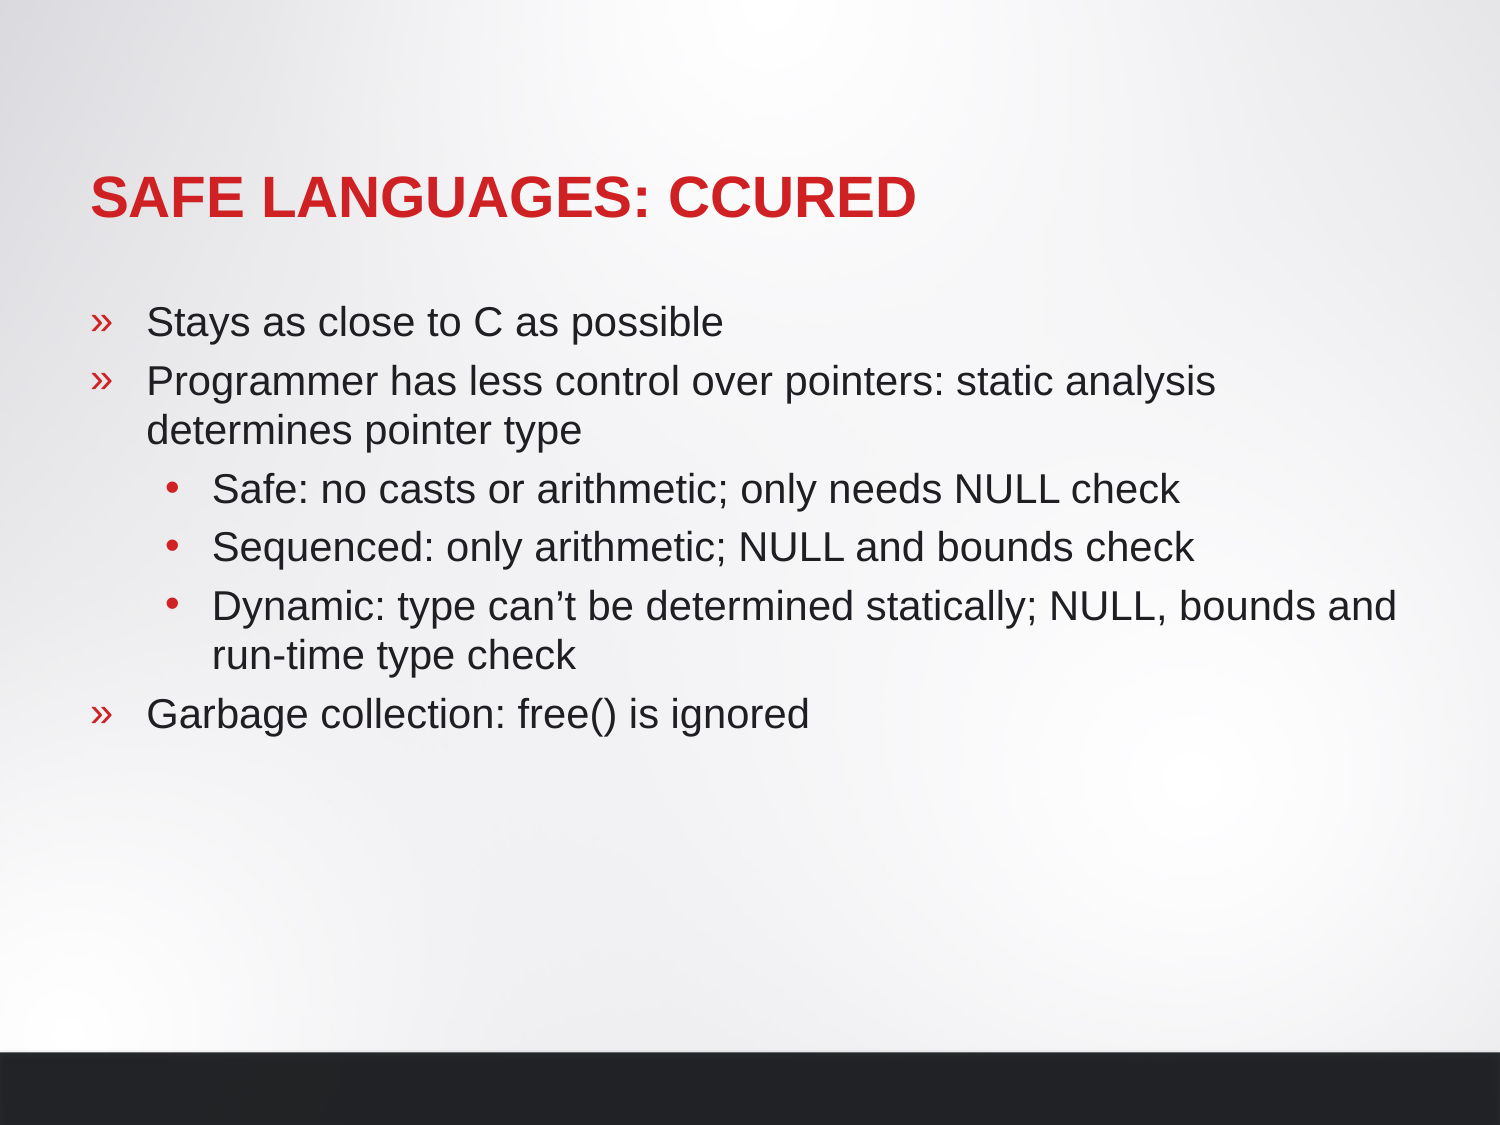

# Safe languages: ccured
Stays as close to C as possible
Programmer has less control over pointers: static analysis determines pointer type
Safe: no casts or arithmetic; only needs NULL check
Sequenced: only arithmetic; NULL and bounds check
Dynamic: type can’t be determined statically; NULL, bounds and run-time type check
Garbage collection: free() is ignored